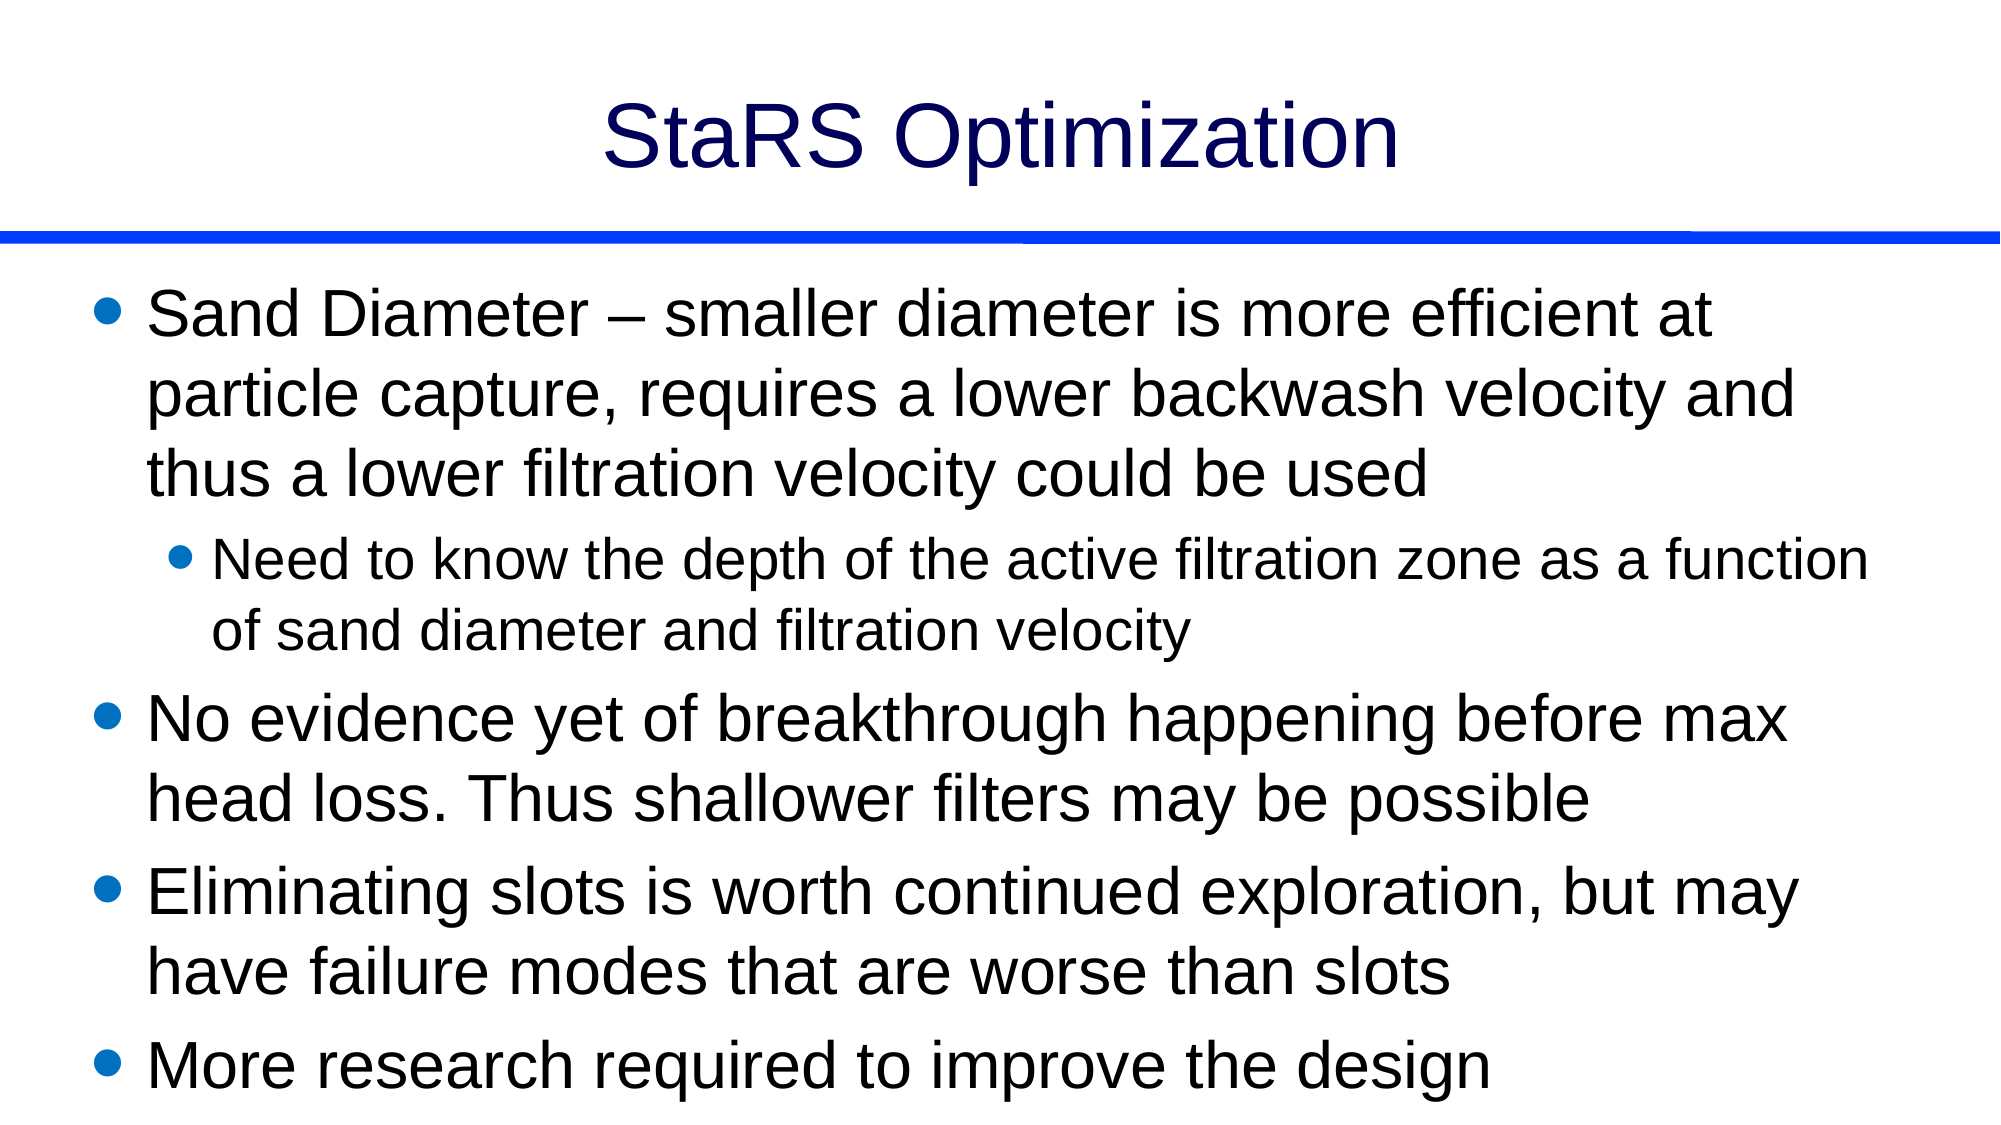

# StaRS Optimization
Sand Diameter – smaller diameter is more efficient at particle capture, requires a lower backwash velocity and thus a lower filtration velocity could be used
Need to know the depth of the active filtration zone as a function of sand diameter and filtration velocity
No evidence yet of breakthrough happening before max head loss. Thus shallower filters may be possible
Eliminating slots is worth continued exploration, but may have failure modes that are worse than slots
More research required to improve the design